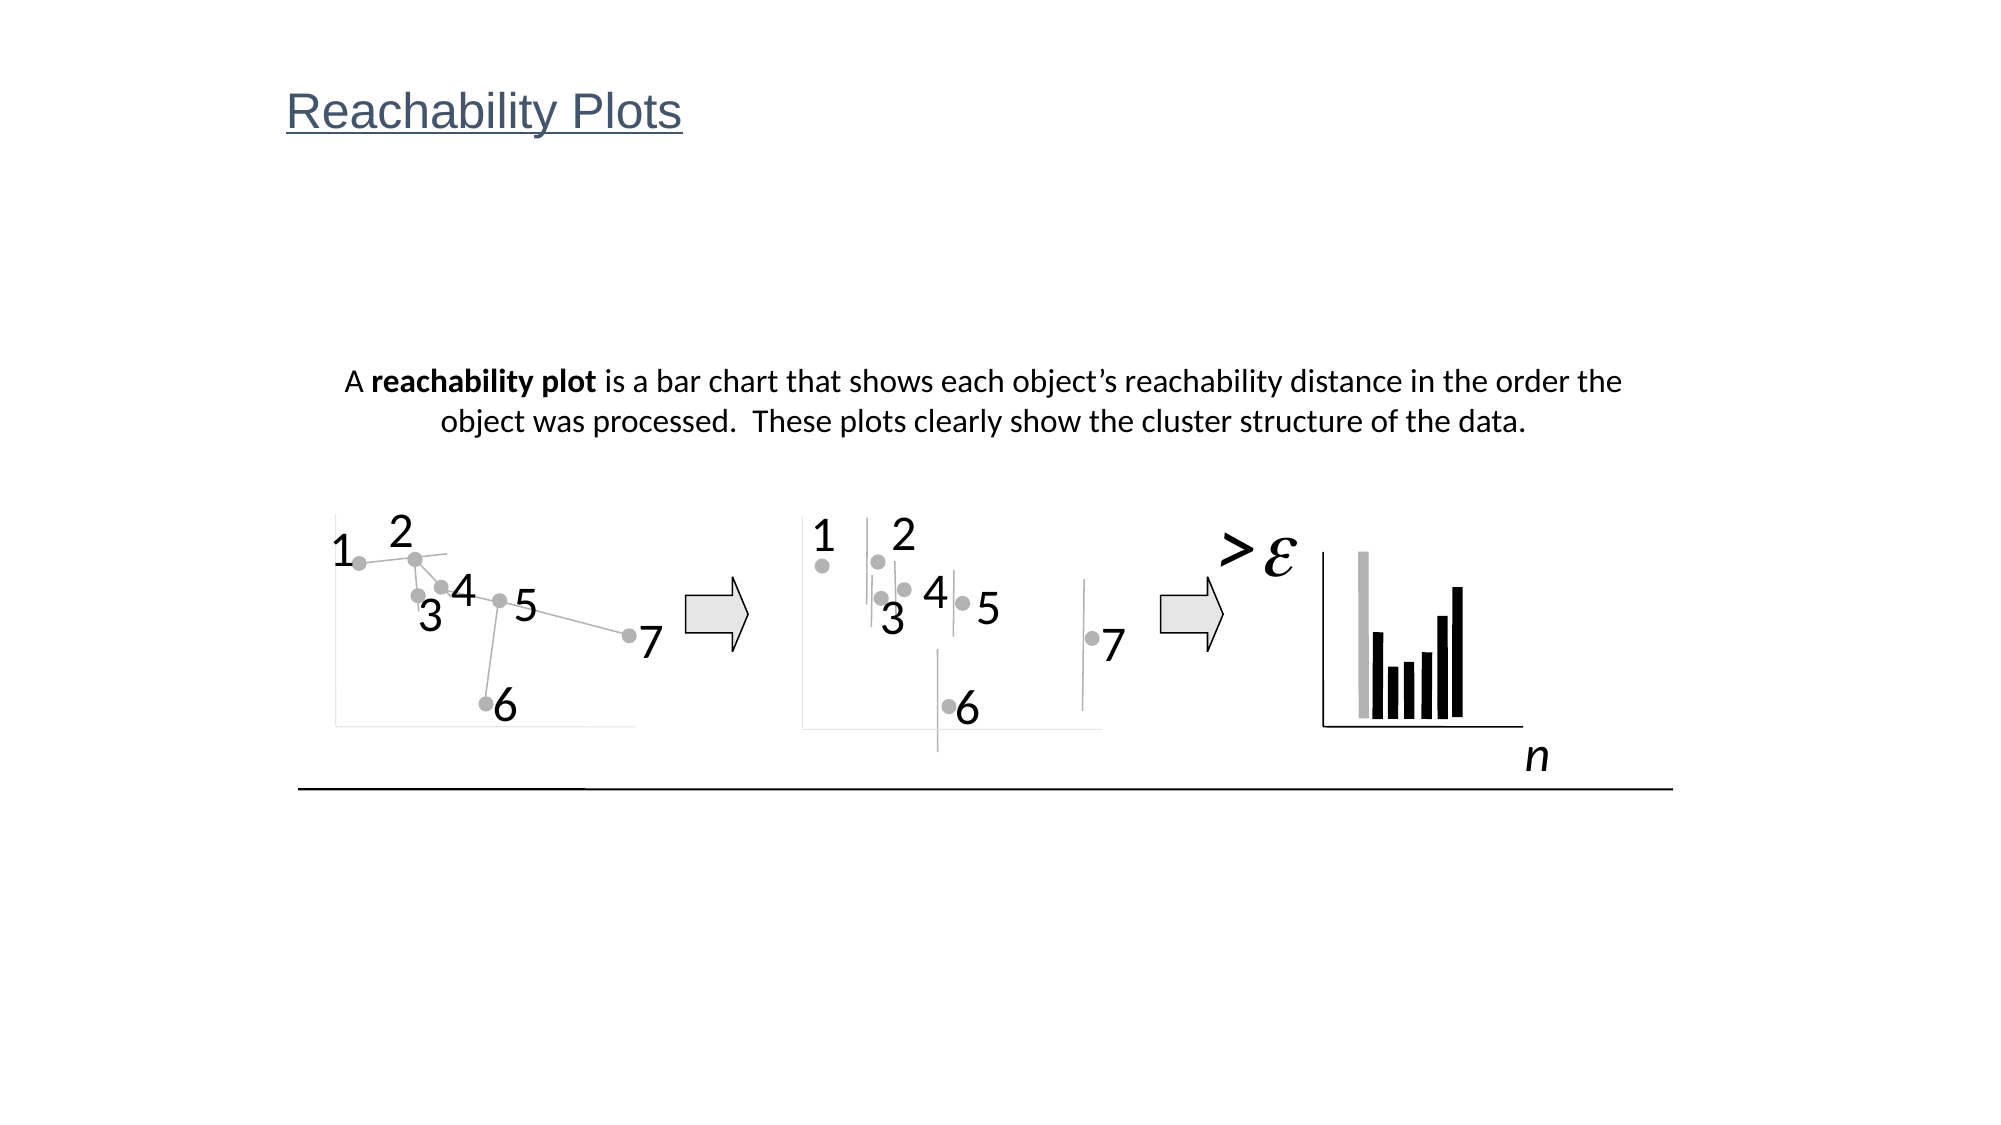

Reachability Plots
A reachability plot is a bar chart that shows each object’s reachability distance in the order the object was processed.  These plots clearly show the cluster structure of the data.
 >ε
2
1

4
5
3
7
6
2
1

4

5

3

7

6

 n